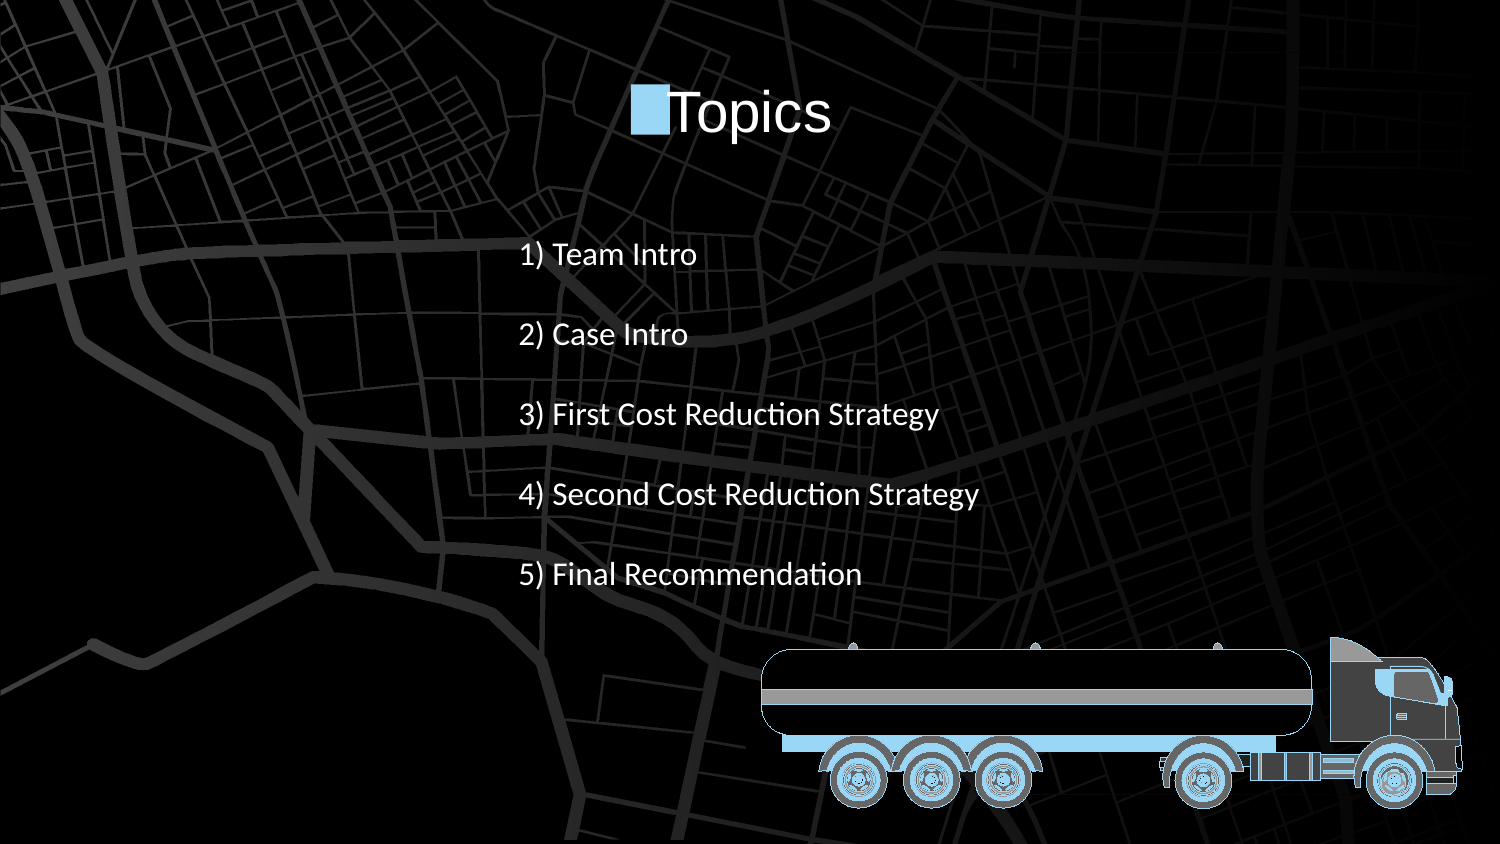

Topics

1) Team Intro
2) Case Intro
3) First Cost Reduction Strategy
4) Second Cost Reduction Strategy
5) Final Recommendation